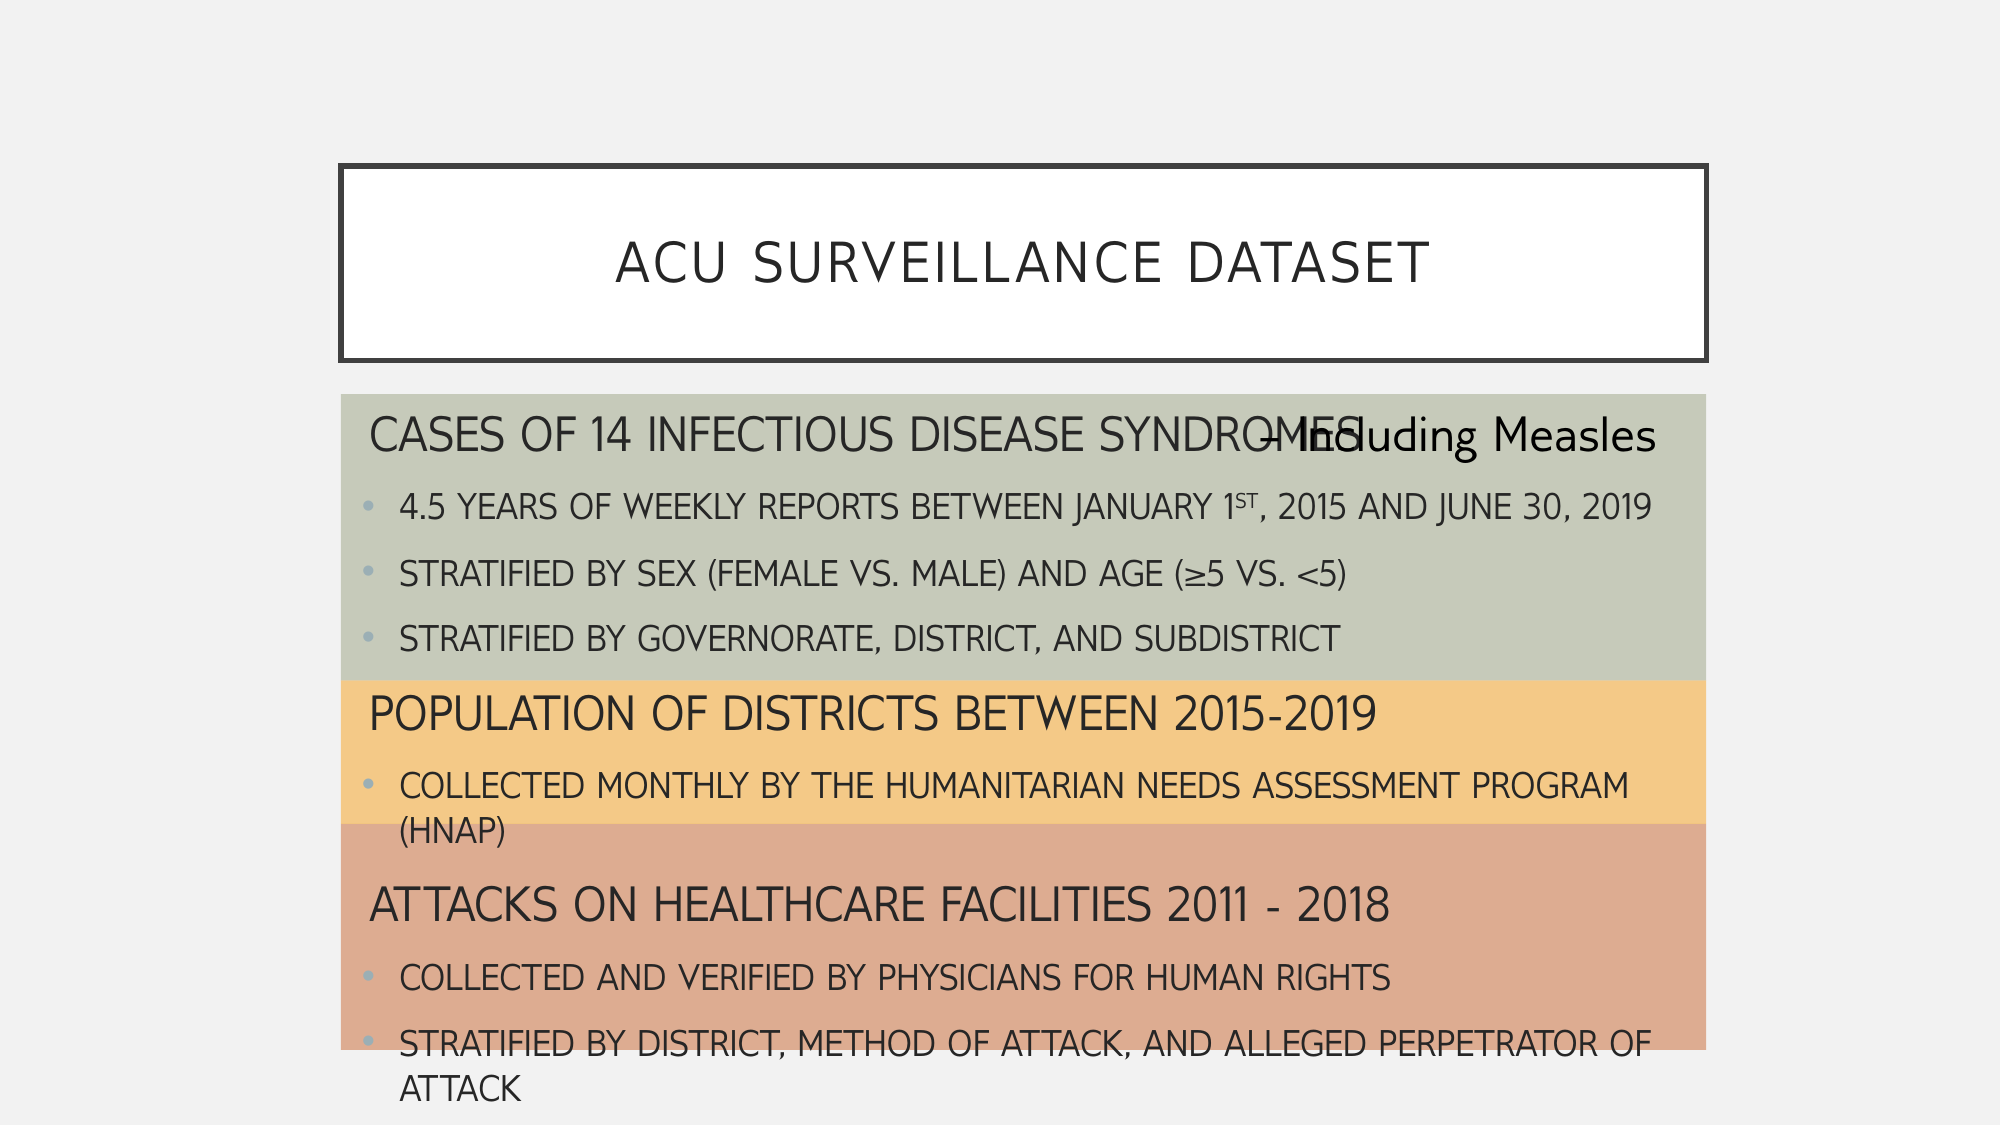

# ACU Surveillance Dataset
   Cases of 14 infectious disease syndromes
4.5 years of weekly reports between January 1st, 2015 and June 30, 2019
Stratified by sex (Female vs. Male) and age (≥5 vs. <5)
Stratified by governorate, district, and subdistrict
   Population of districts between 2015-2019
Collected monthly by the Humanitarian Needs Assessment Program (HNAP)
   Attacks on healthcare facilities 2011 - 2018
Collected and verified by Physicians for Human Rights
Stratified by district, method of attack, and alleged perpetrator of attack

– Including Measles